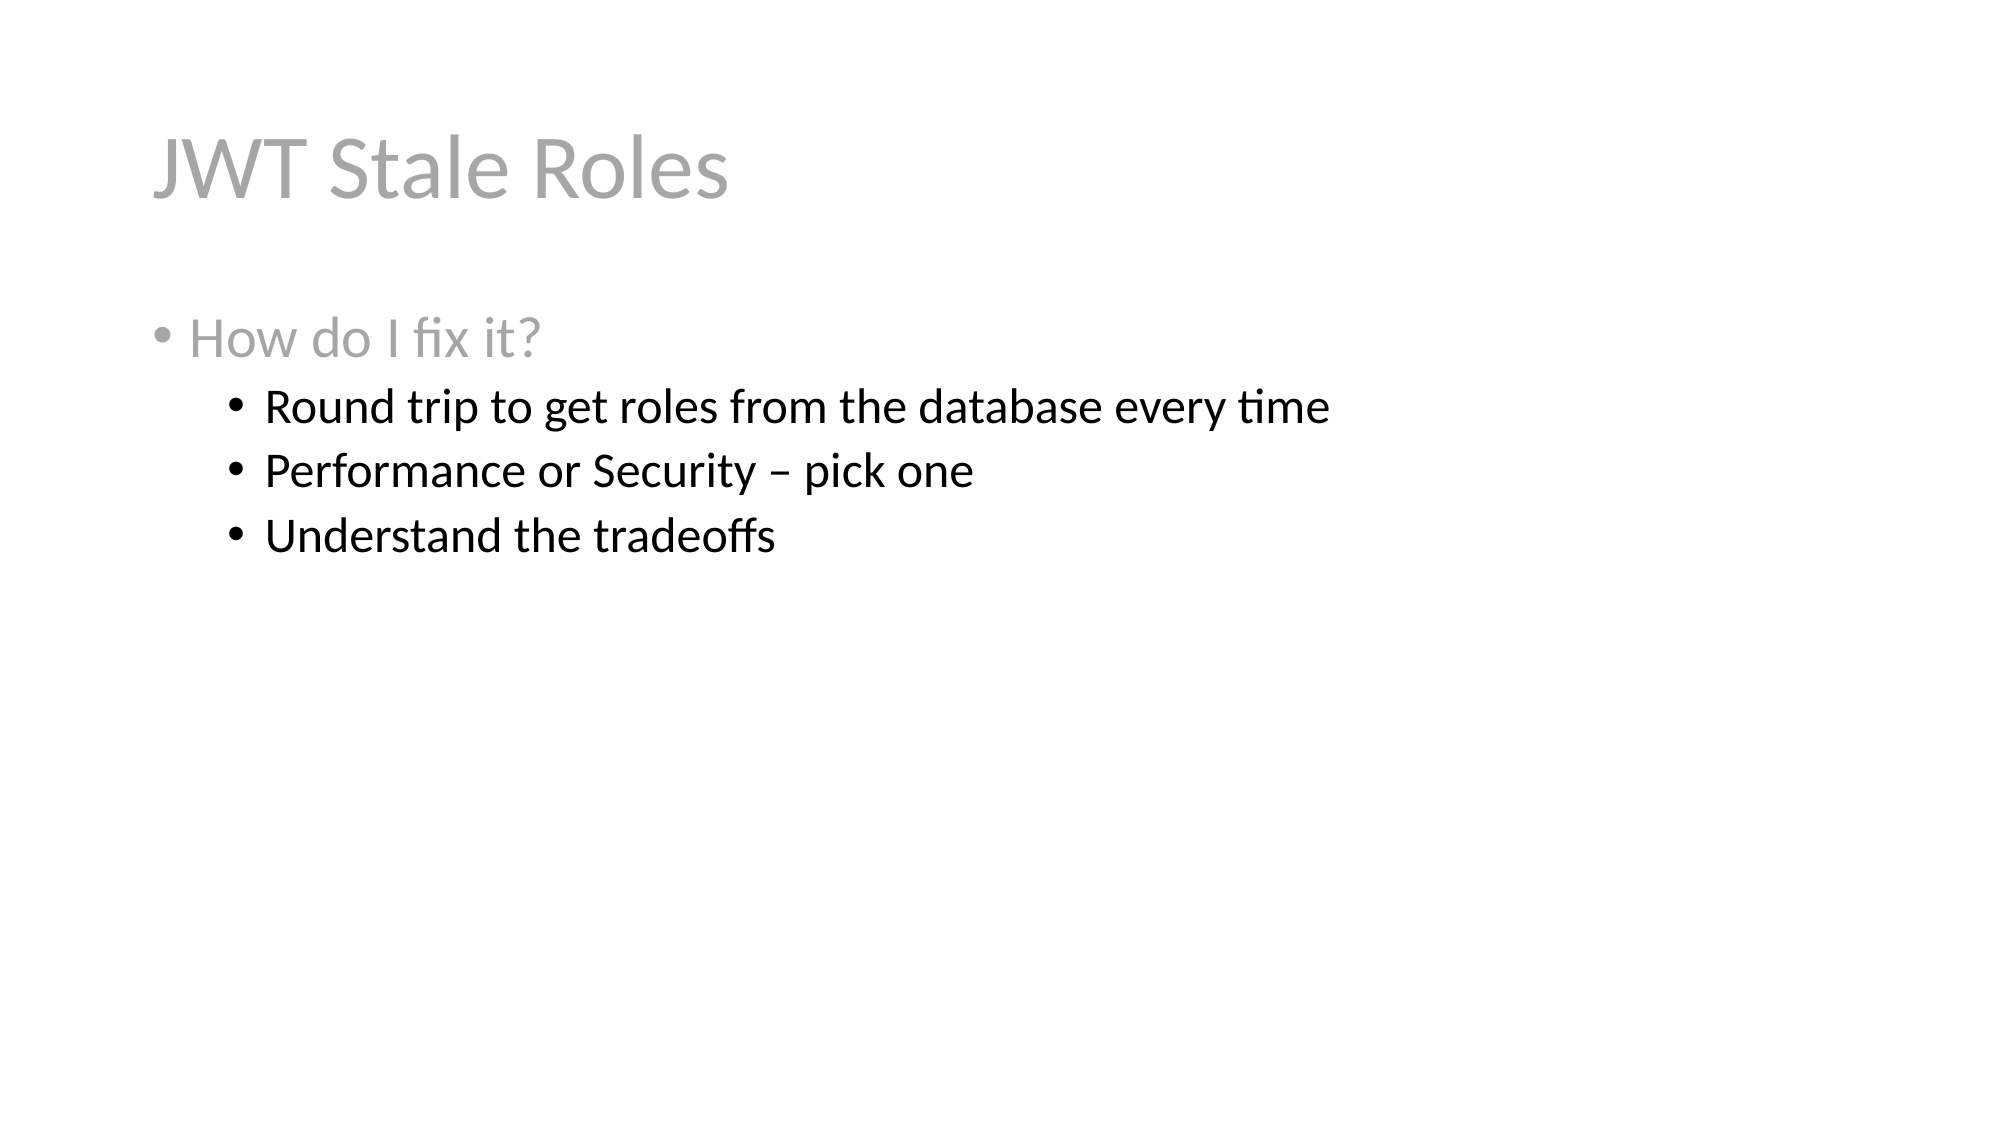

# JWT Stale Roles
How do I fix it?
Round trip to get roles from the database every time
Performance or Security – pick one
Understand the tradeoffs